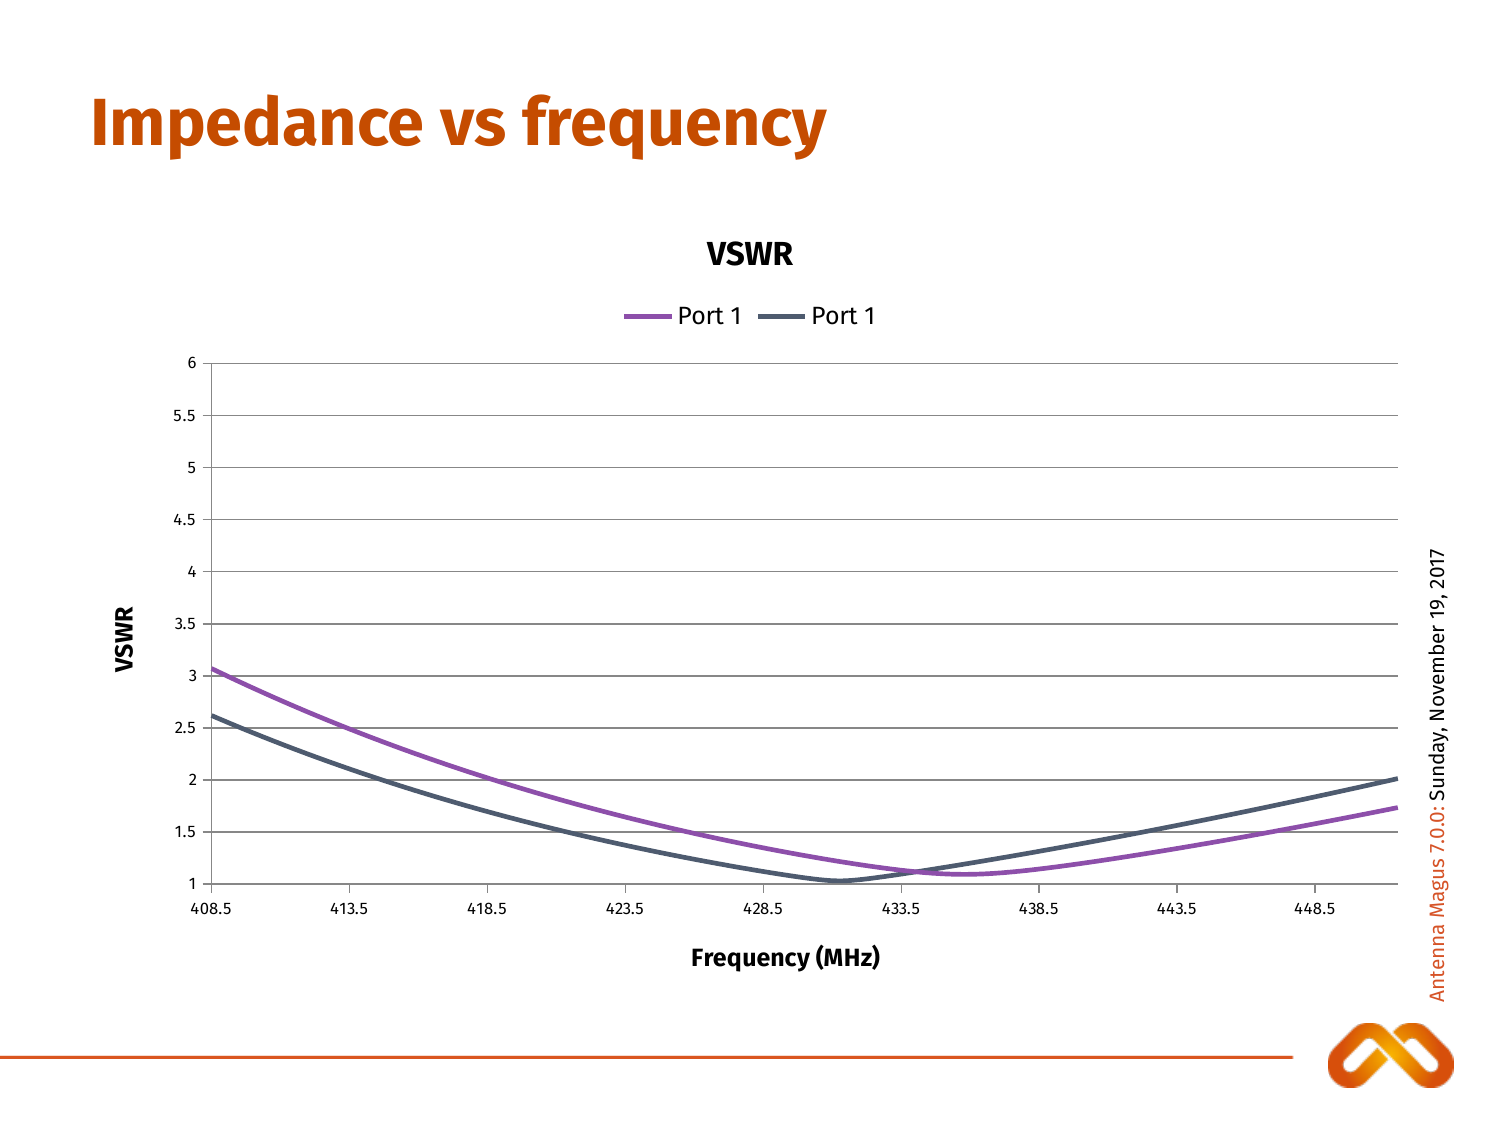

# Impedance vs frequency

### Chart: VSWR

| Category |  |  |
|---|---|---|